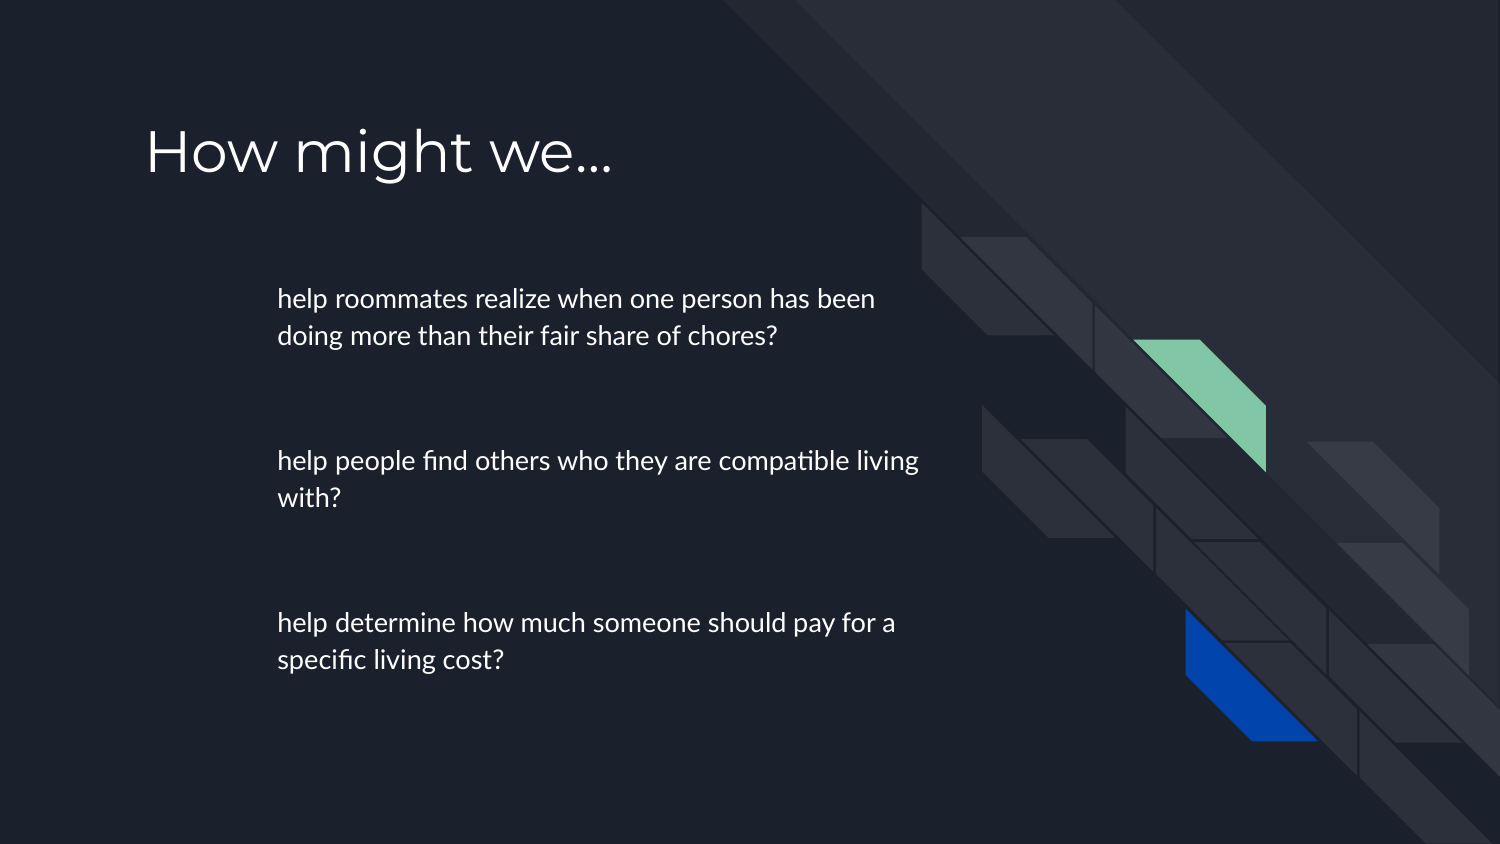

# How might we…
help roommates realize when one person has been doing more than their fair share of chores?

help people find others who they are compatible living with?

help determine how much someone should pay for a specific living cost?